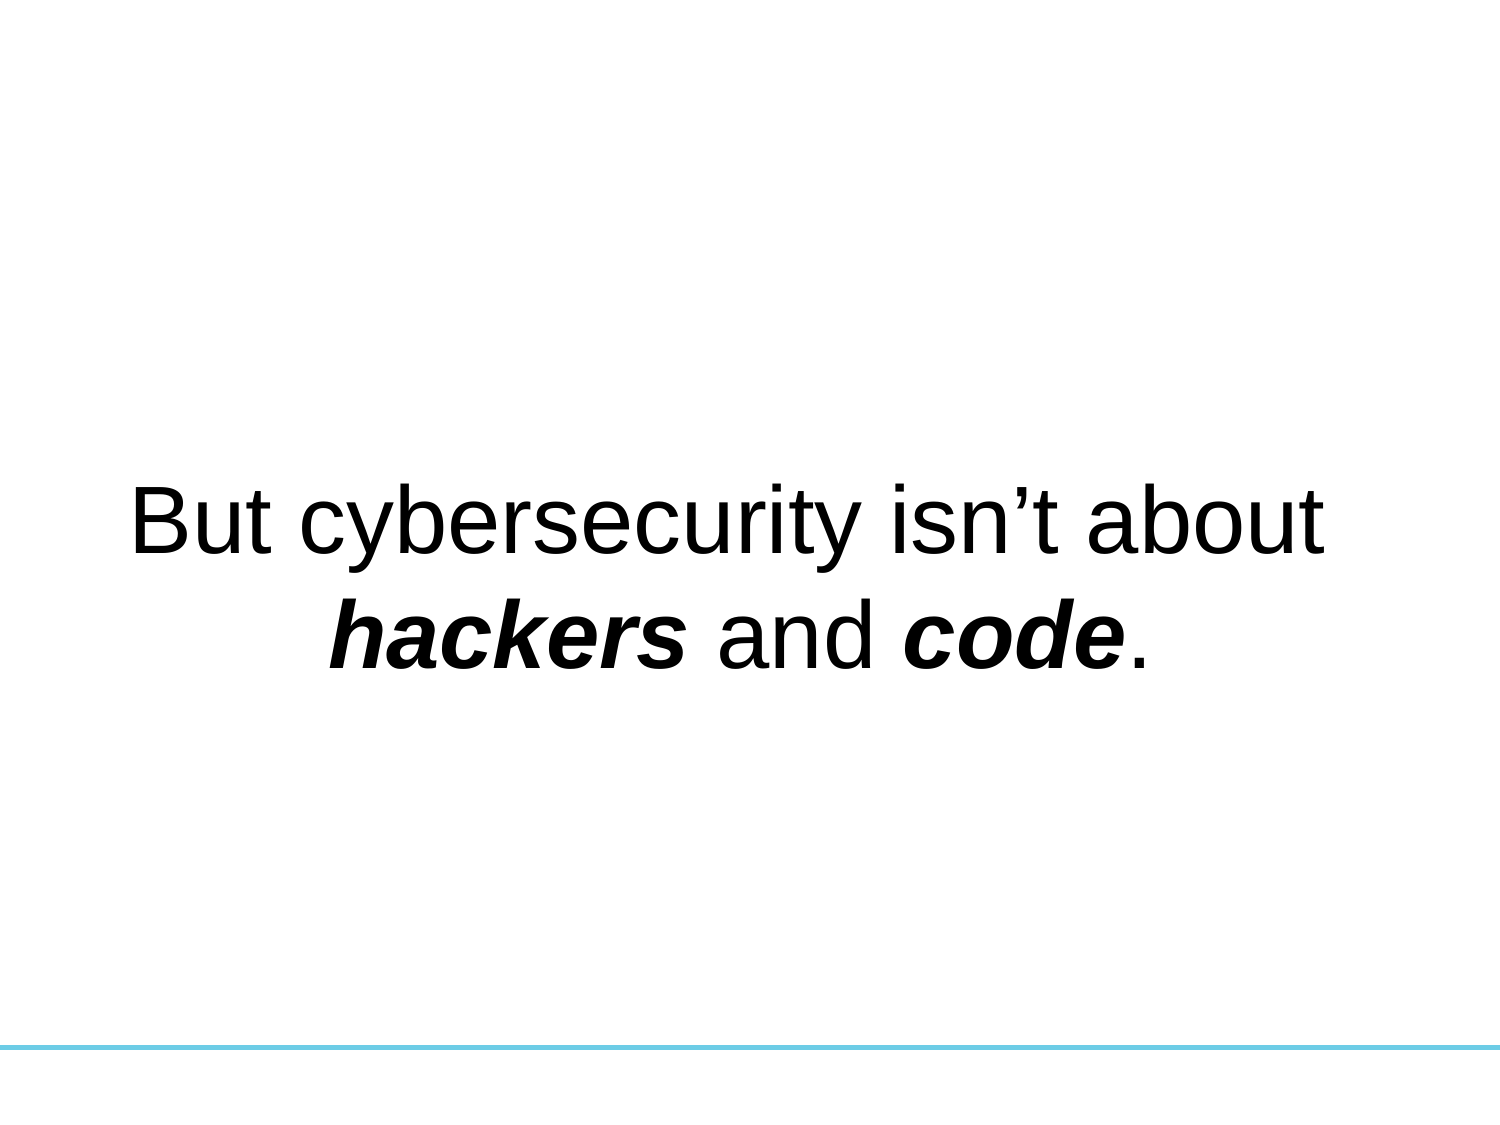

But cybersecurity isn’t about
hackers and code.